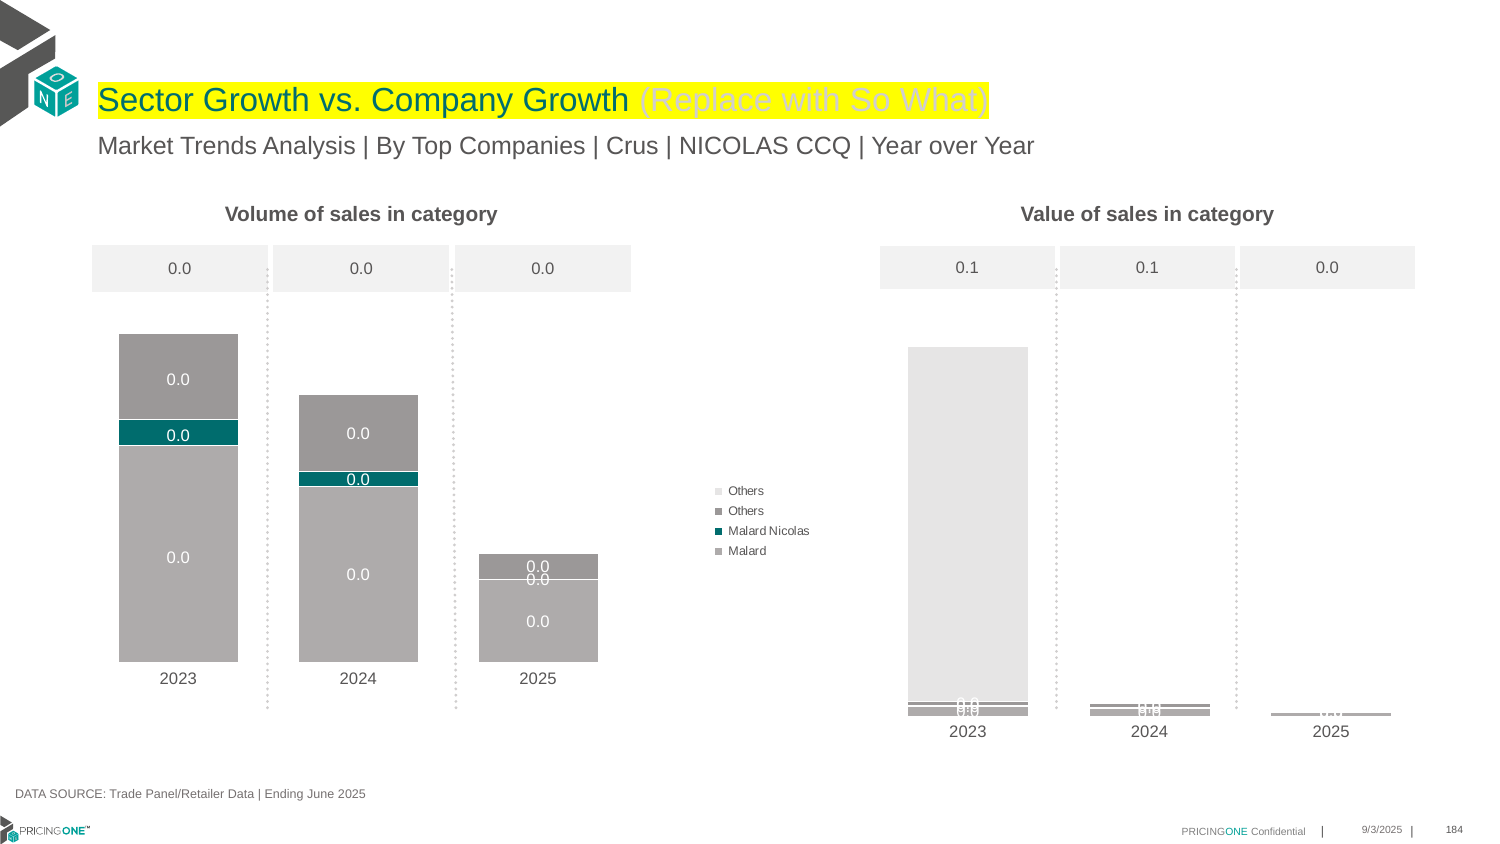

# Sector Growth vs. Company Growth (Replace with So What)
Market Trends Analysis | By Top Companies | Crus | NICOLAS CCQ | Year over Year
| Value of sales in category |  |  |
| --- | --- | --- |
| 0.1 | 0.1 | 0.0 |
| Volume of sales in category |  |  |
| --- | --- | --- |
| 0.0 | 0.0 | 0.0 |

### Chart

| Category | Malard | Malard Nicolas | Others | Others |
|---|---|---|---|---|
| 2023 | 0.044772 | 0.007008 | 0.01884 | 1.697000000160187 |
| 2024 | 0.038385 | 0.003323 | 0.017504 | 0.0 |
| 2025 | 0.017789 | 0.000233 | 0.005718 | 0.0 |

### Chart

| Category | Malard | Malard Nicolas | Others | Others |
|---|---|---|---|---|
| 2023 | 0.001188 | 0.000145 | 0.000471 | 0.0 |
| 2024 | 0.000967 | 8.1e-05 | 0.000422 | -1.455191522836685e-11 |
| 2025 | 0.000454 | 4e-06 | 0.000139 | 0.0 |
DATA SOURCE: Trade Panel/Retailer Data | Ending June 2025

9/3/2025
184